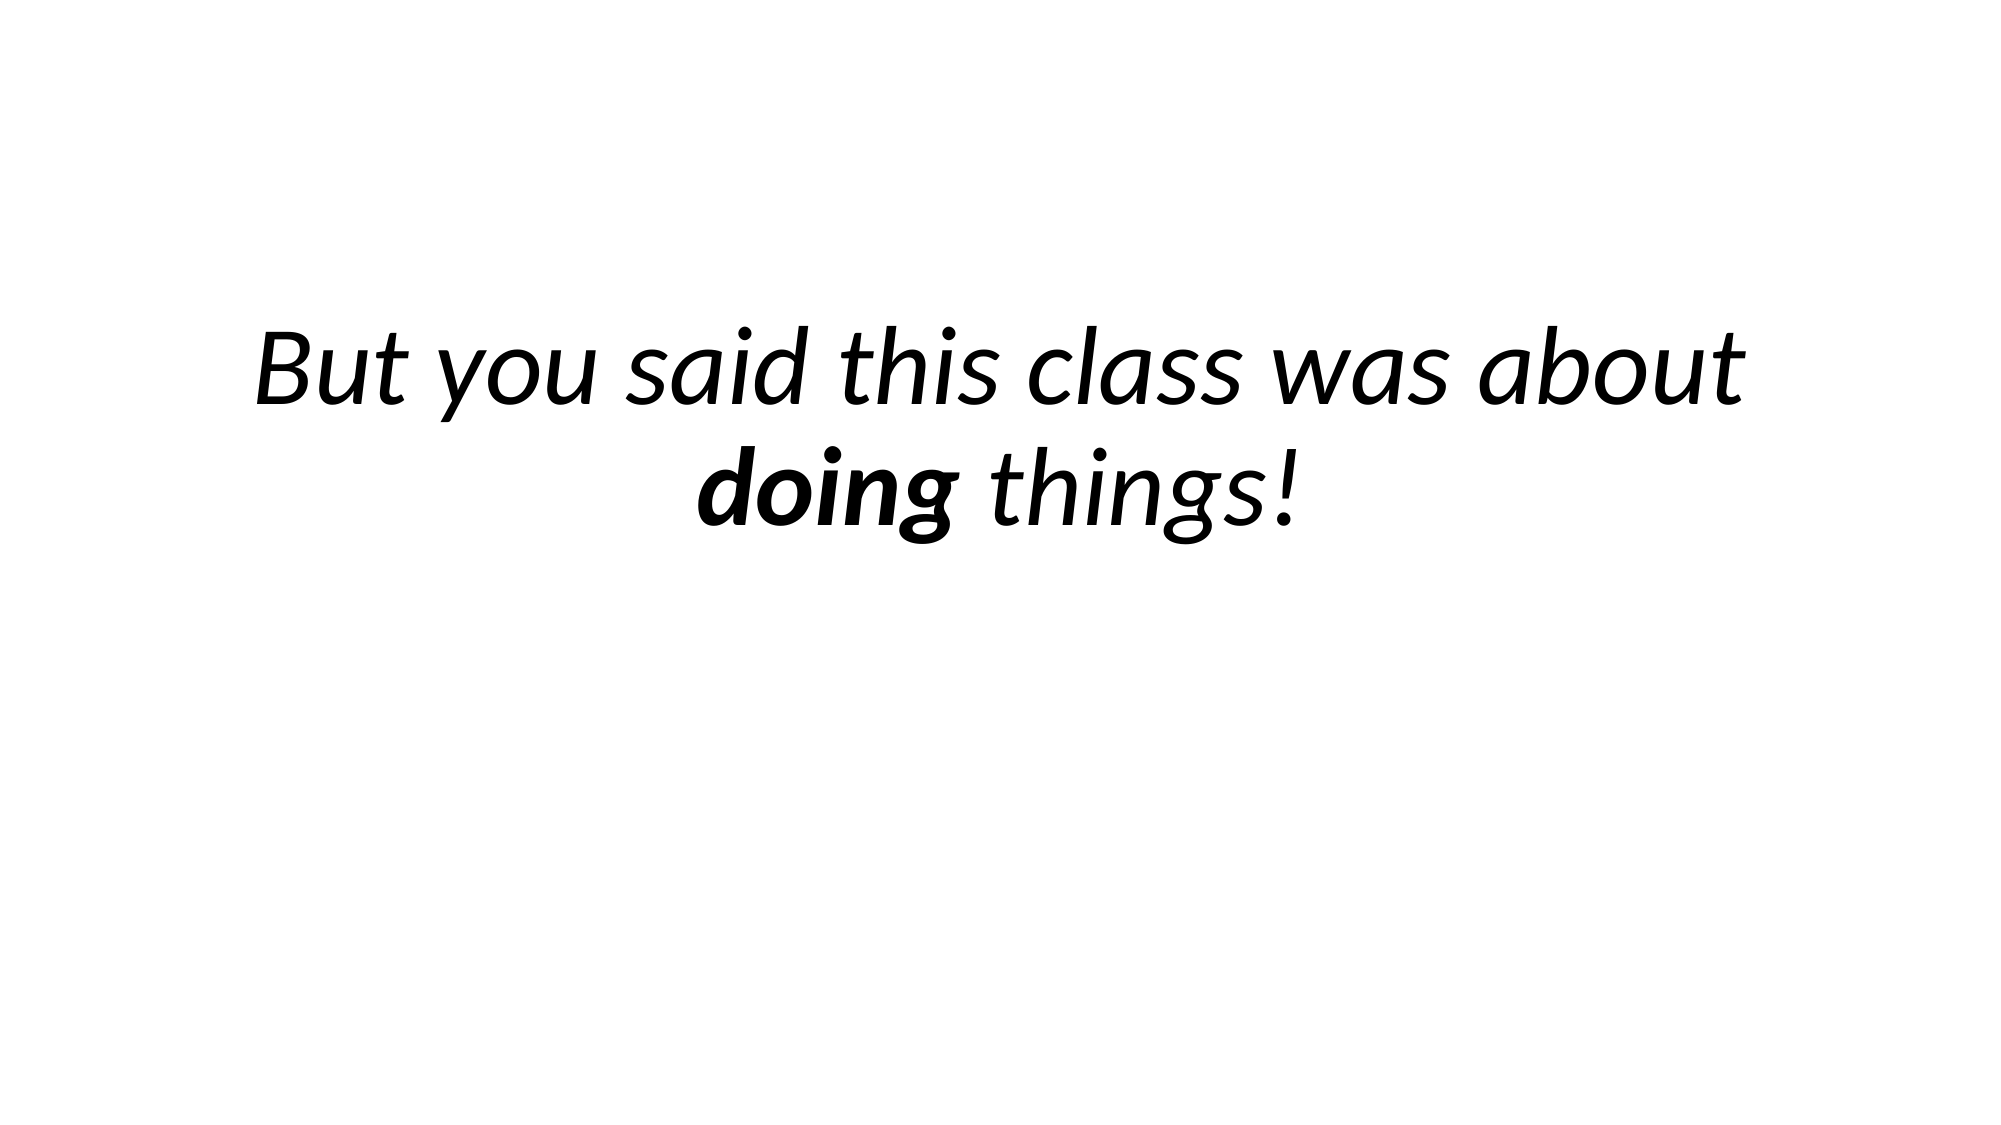

#
But you said this class was about doing things!